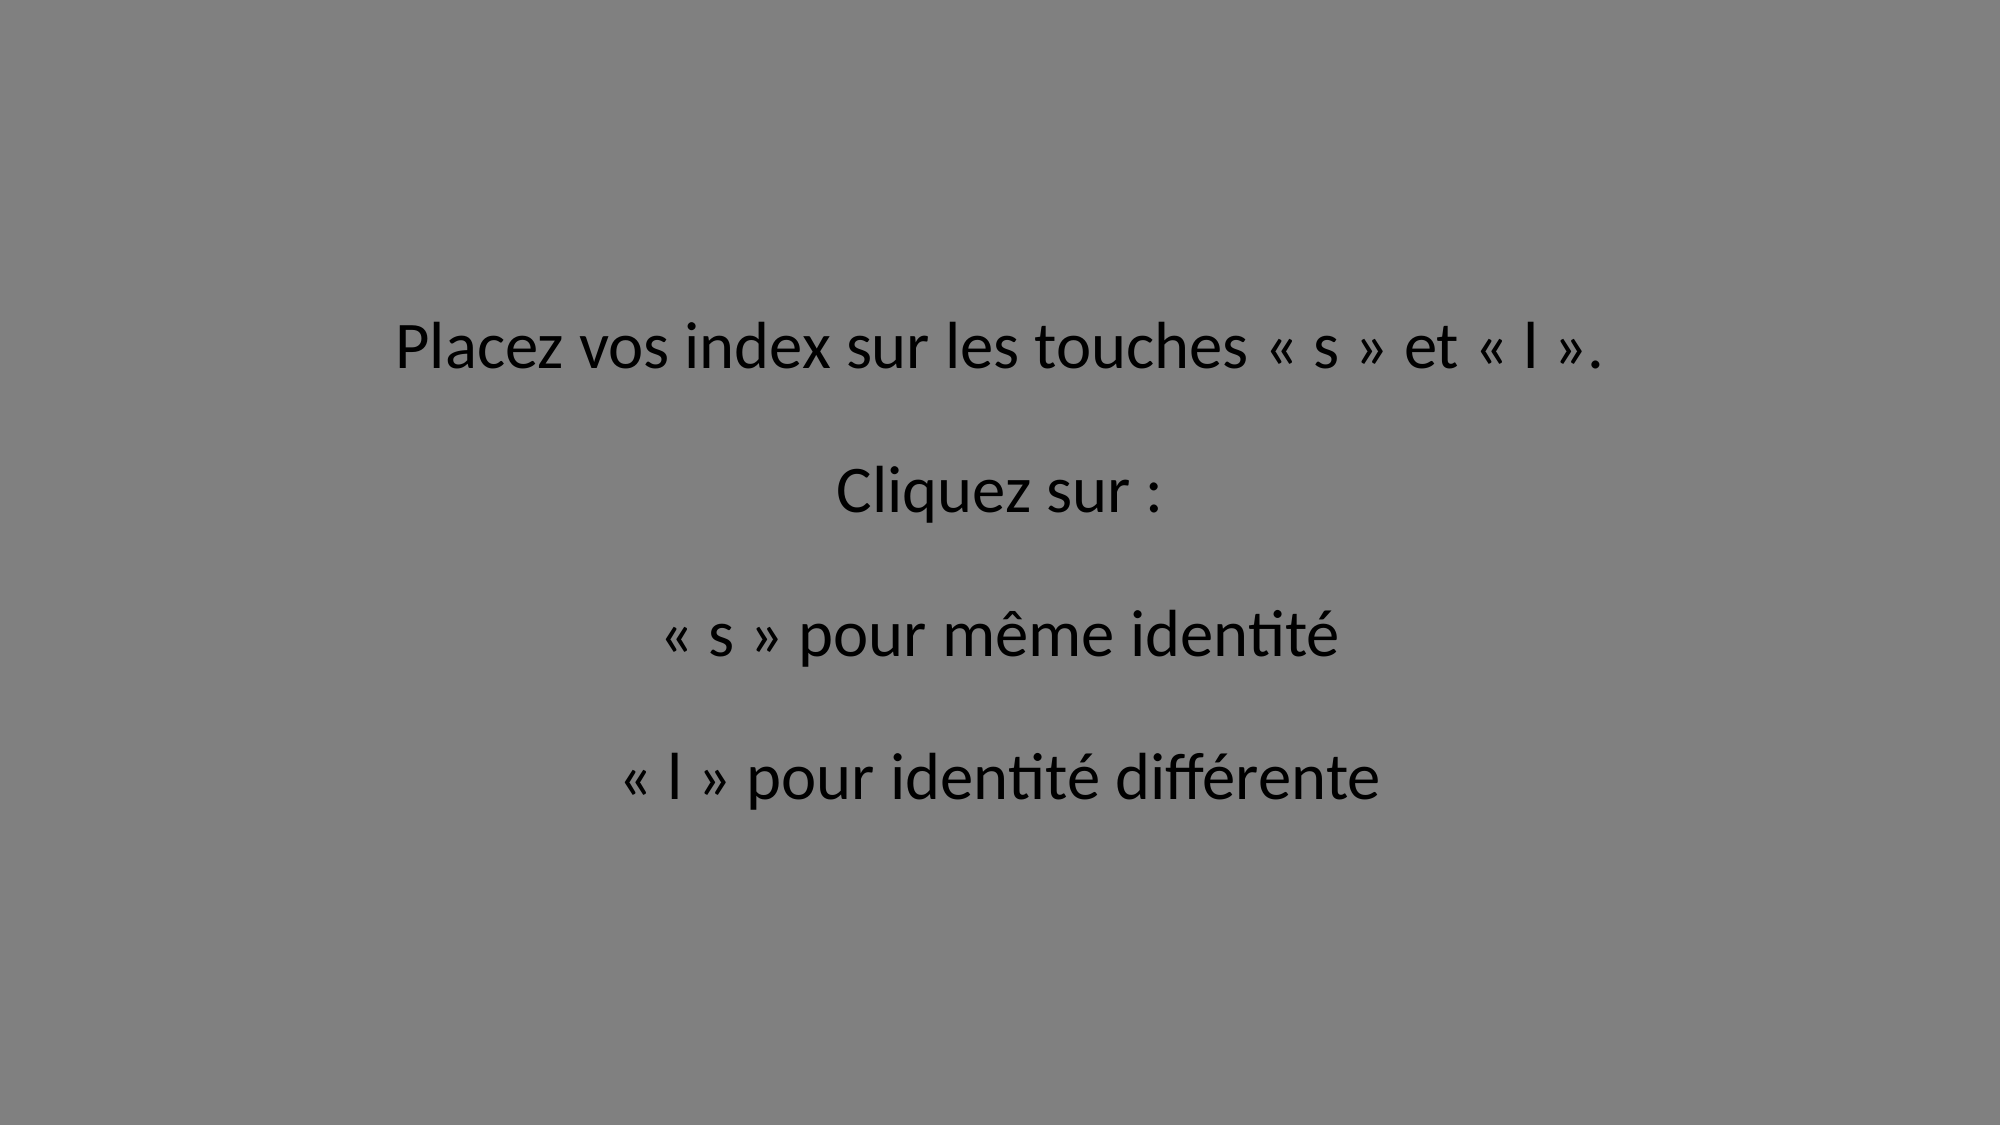

# Placez vos index sur les touches « s » et « l ». Cliquez sur : « s » pour même identité « l » pour identité différente